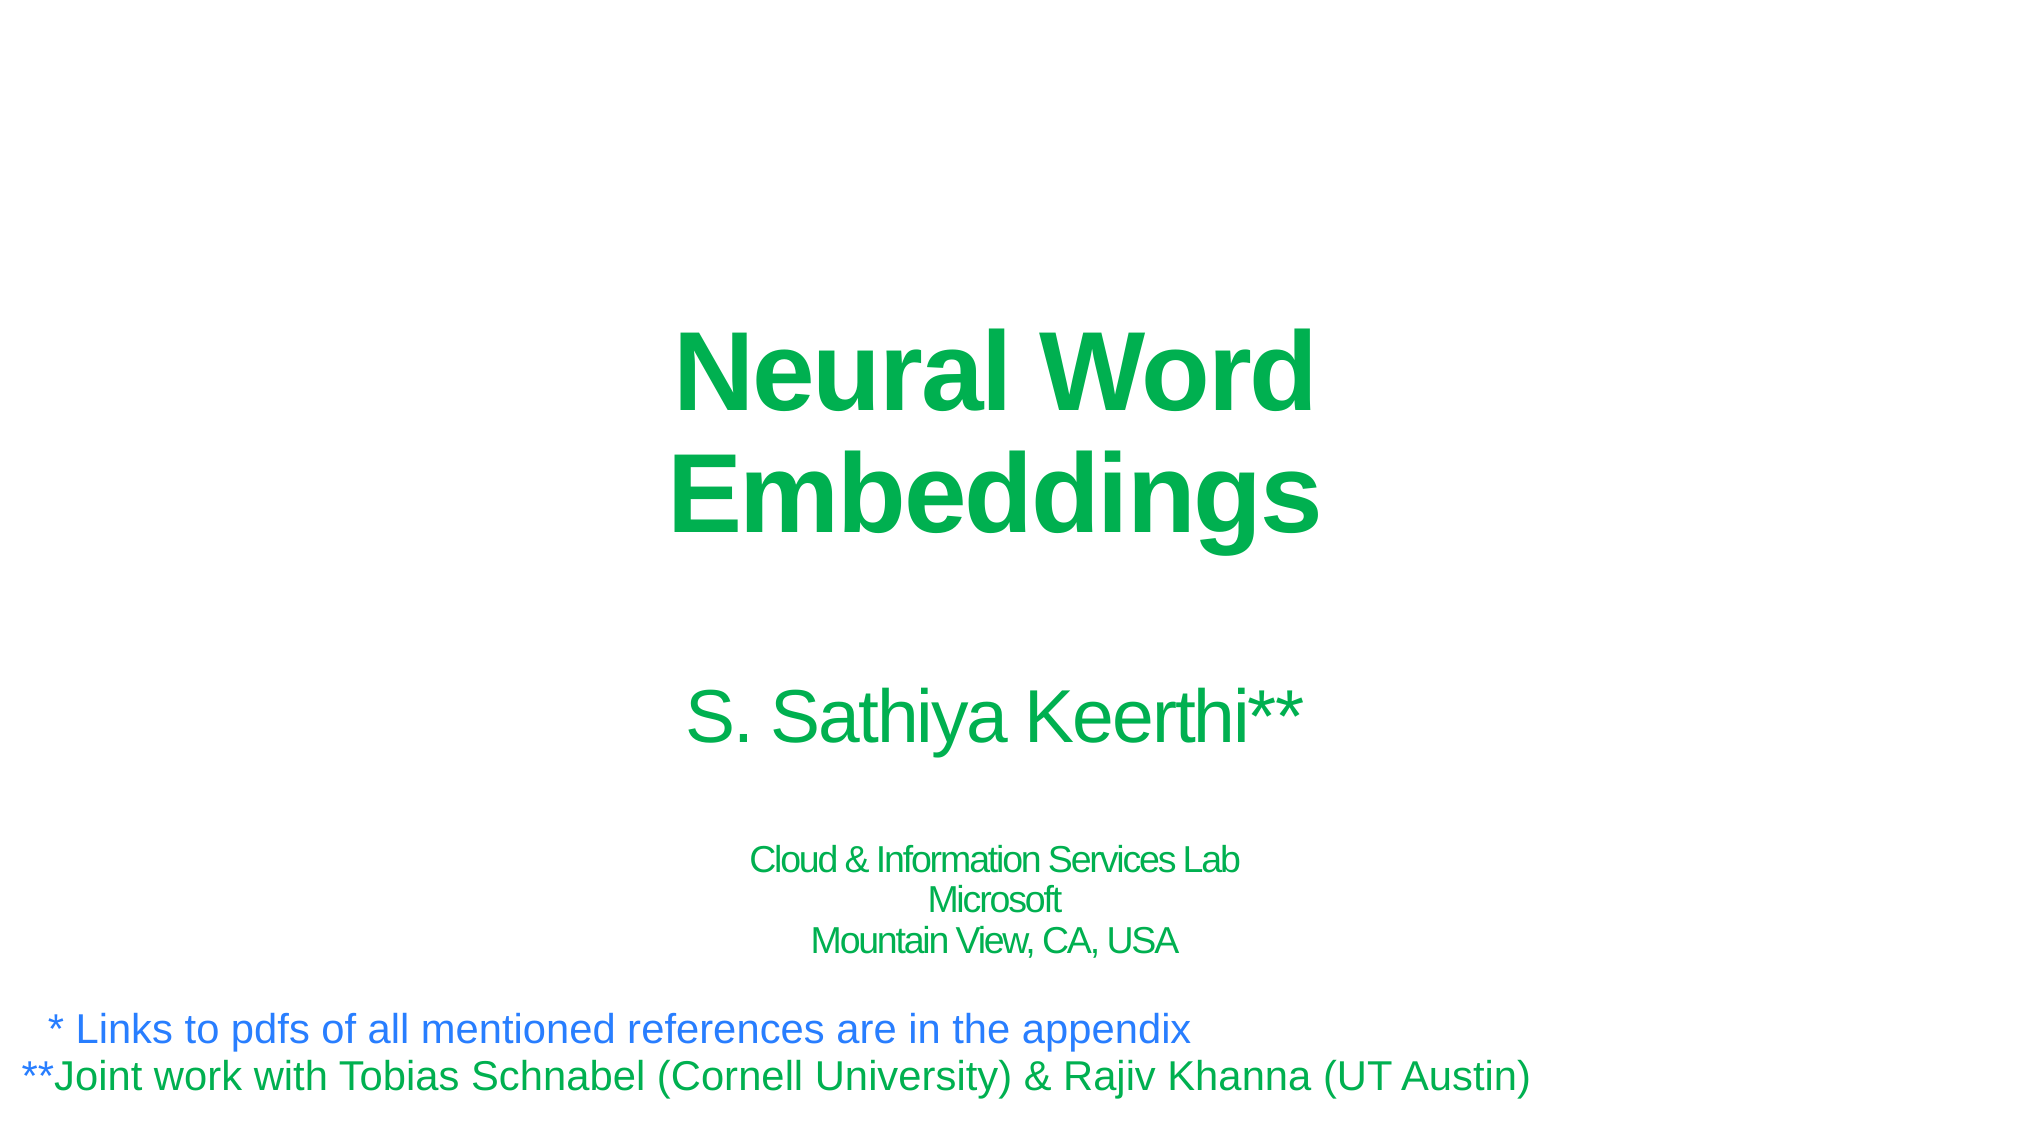

# Neural Word Embeddings S. Sathiya Keerthi** Cloud & Information Services Lab Microsoft Mountain View, CA, USA
* Links to pdfs of all mentioned references are in the appendix
**Joint work with Tobias Schnabel (Cornell University) & Rajiv Khanna (UT Austin)